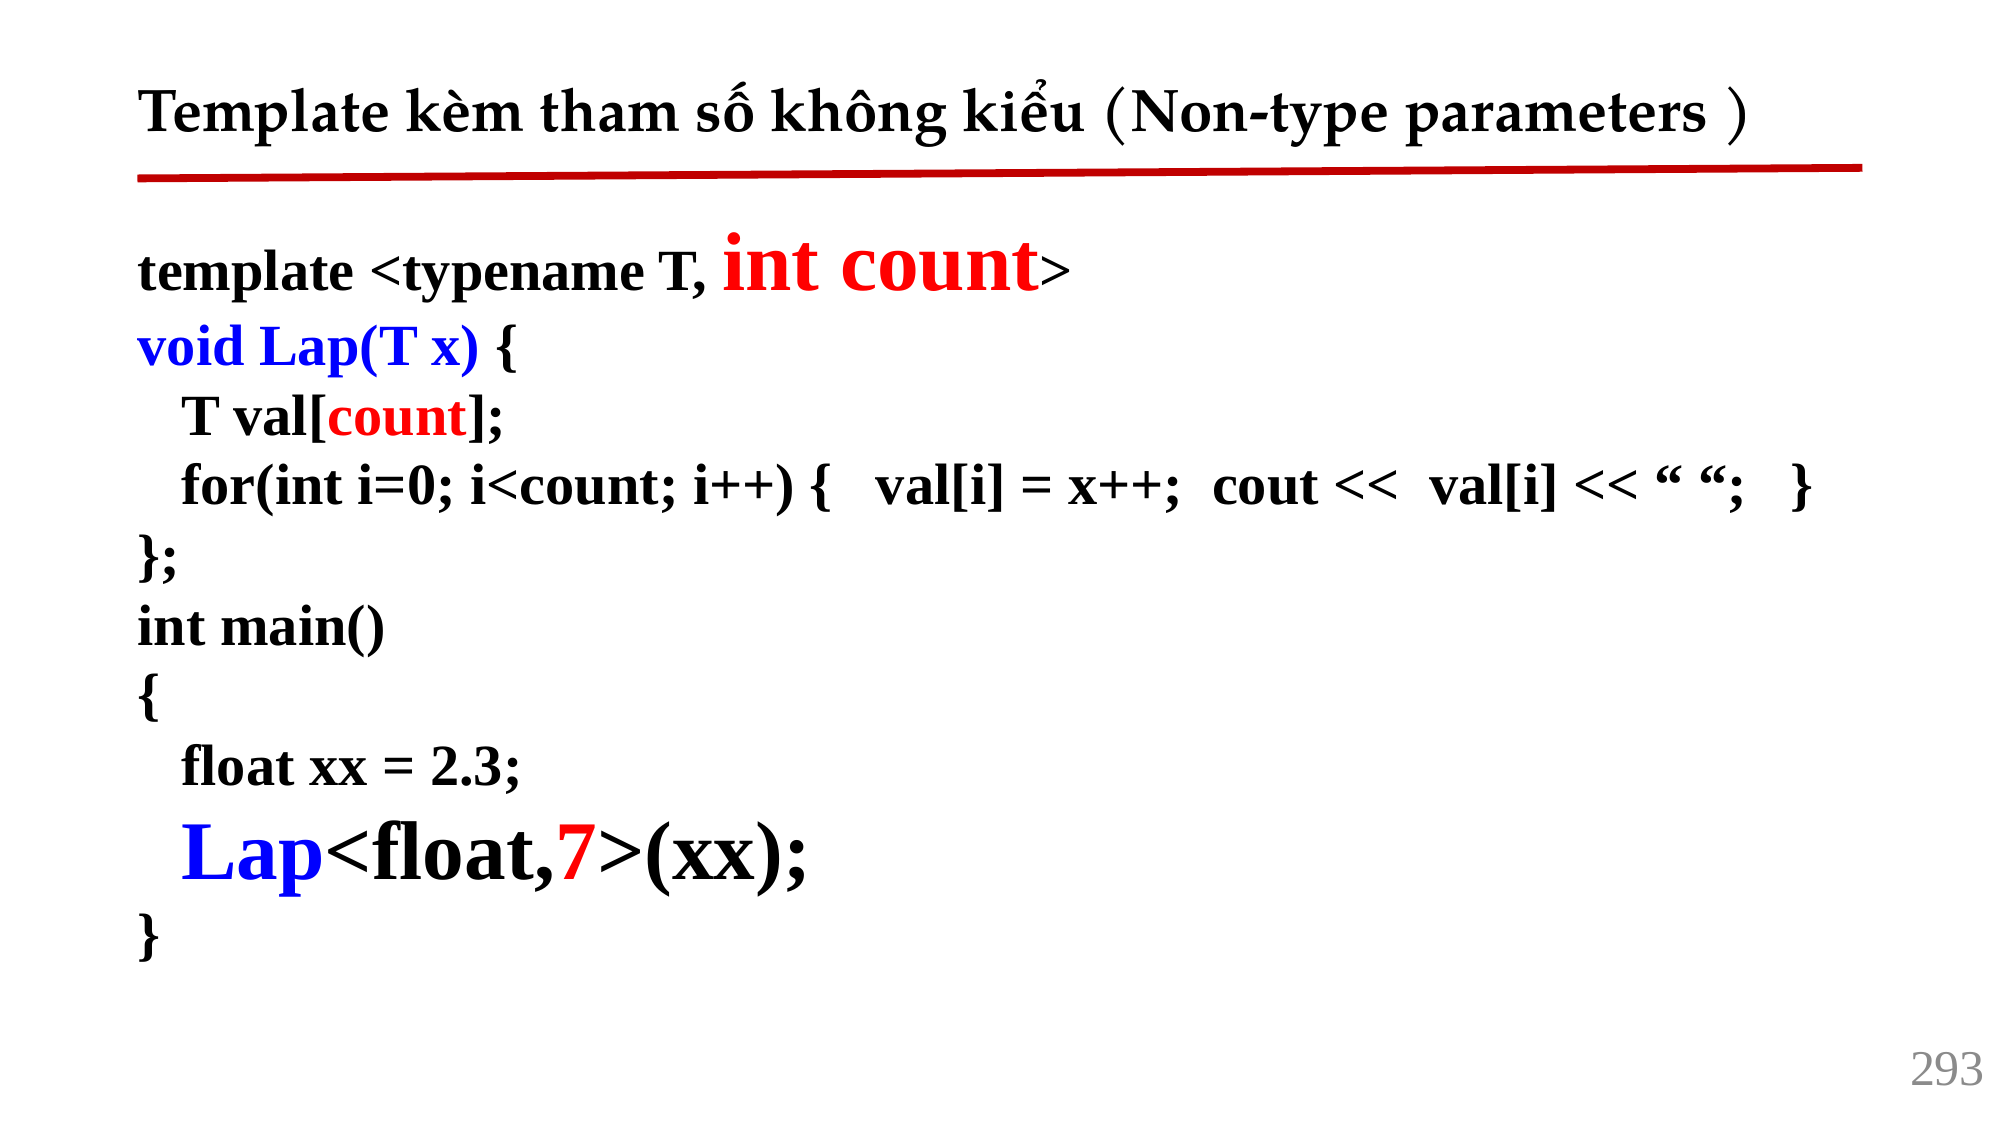

# Template kèm tham số không kiểu (Non-type parameters )
template <typename T, int count>
void Lap(T x) {
   T val[count];
   for(int i=0; i<count; i++) {   val[i] = x++;  cout <<  val[i] << “ “;   }
};
int main()
{
   float xx = 2.3;
   Lap<float,7>(xx);
}
293